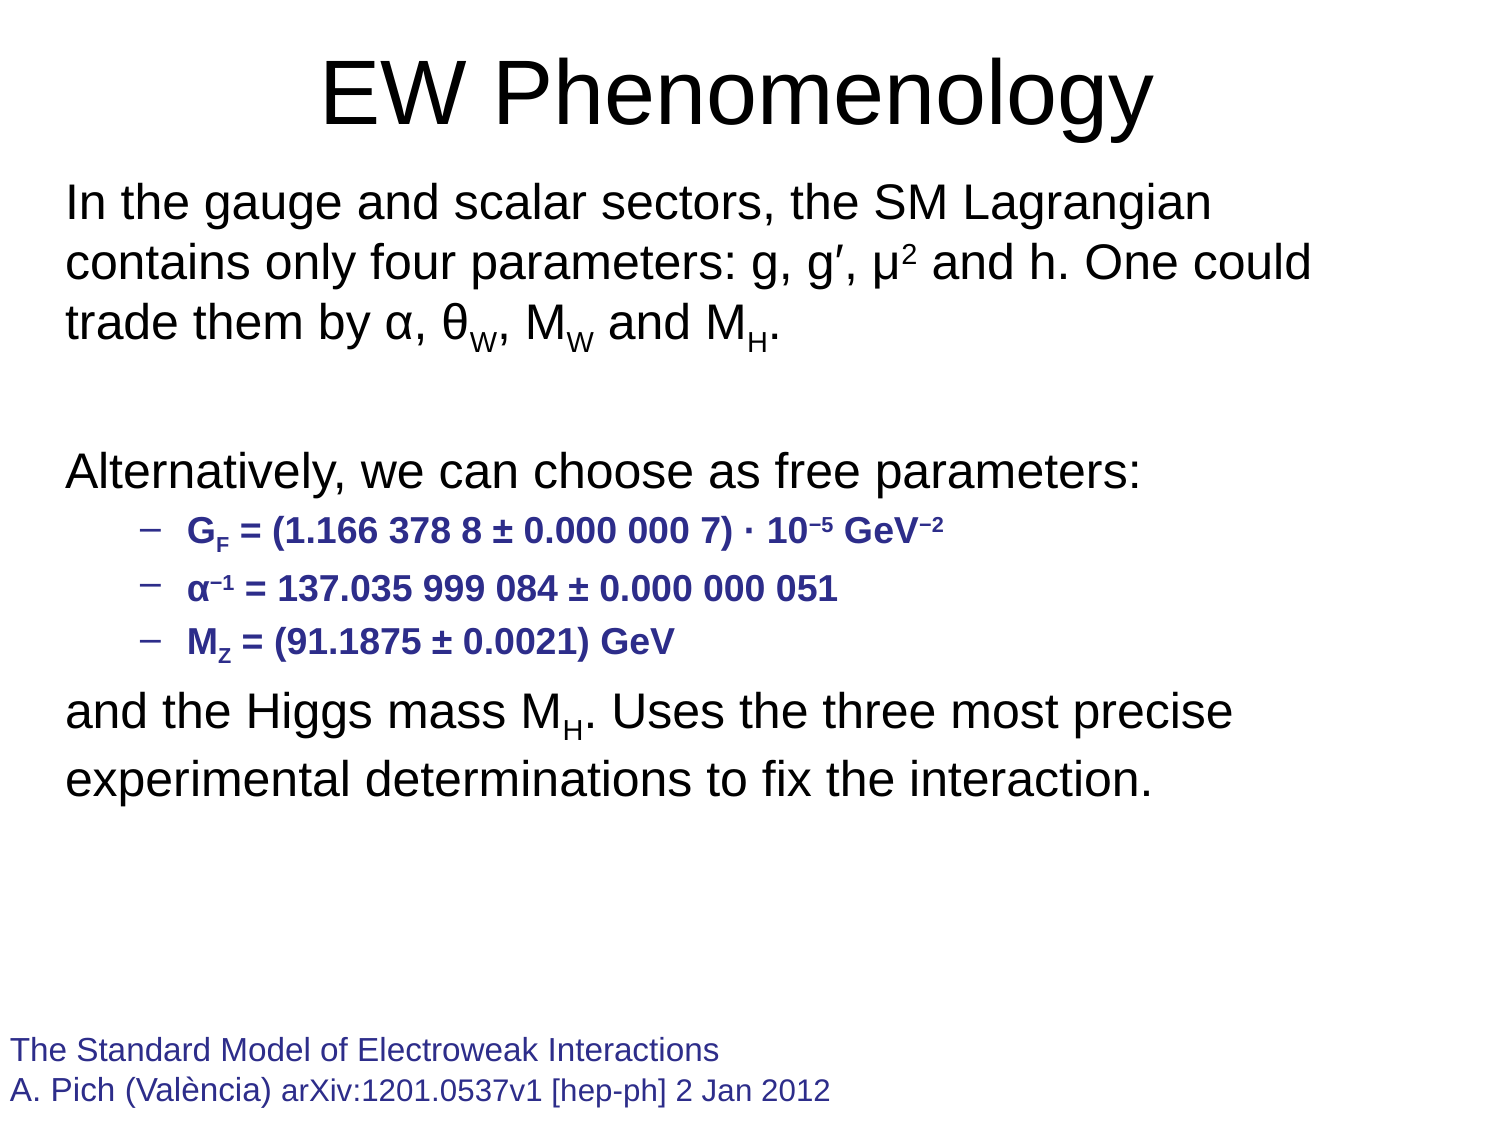

# EW Phenomenology
In the gauge and scalar sectors, the SM Lagrangian contains only four parameters: g, g′, μ2 and h. One could trade them by α, θW, MW and MH.

Alternatively, we can choose as free parameters:
GF = (1.166 378 8 ± 0.000 000 7) · 10−5 GeV−2
α−1 = 137.035 999 084 ± 0.000 000 051
MZ = (91.1875 ± 0.0021) GeV
and the Higgs mass MH. Uses the three most precise experimental determinations to fix the interaction.
The Standard Model of Electroweak Interactions
A. Pich (València) arXiv:1201.0537v1 [hep-ph] 2 Jan 2012